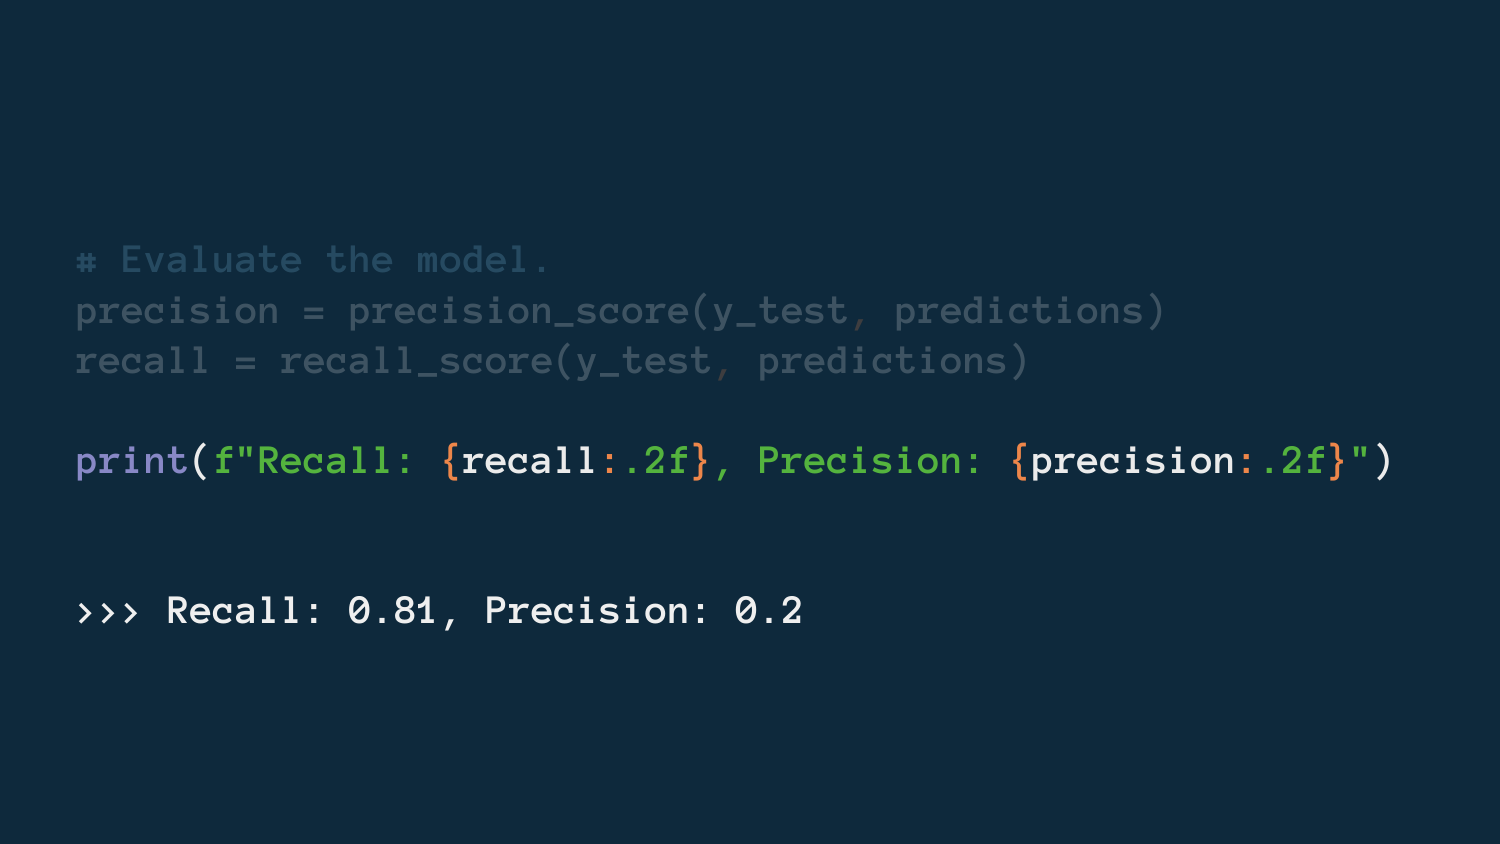

# Evaluate the model.
precision = precision_score(y_test, predictions)
recall = recall_score(y_test, predictions)

print(f"Recall: {recall:.2f}, Precision: {precision:.2f}")

>>> Recall: 0.81, Precision: 0.2